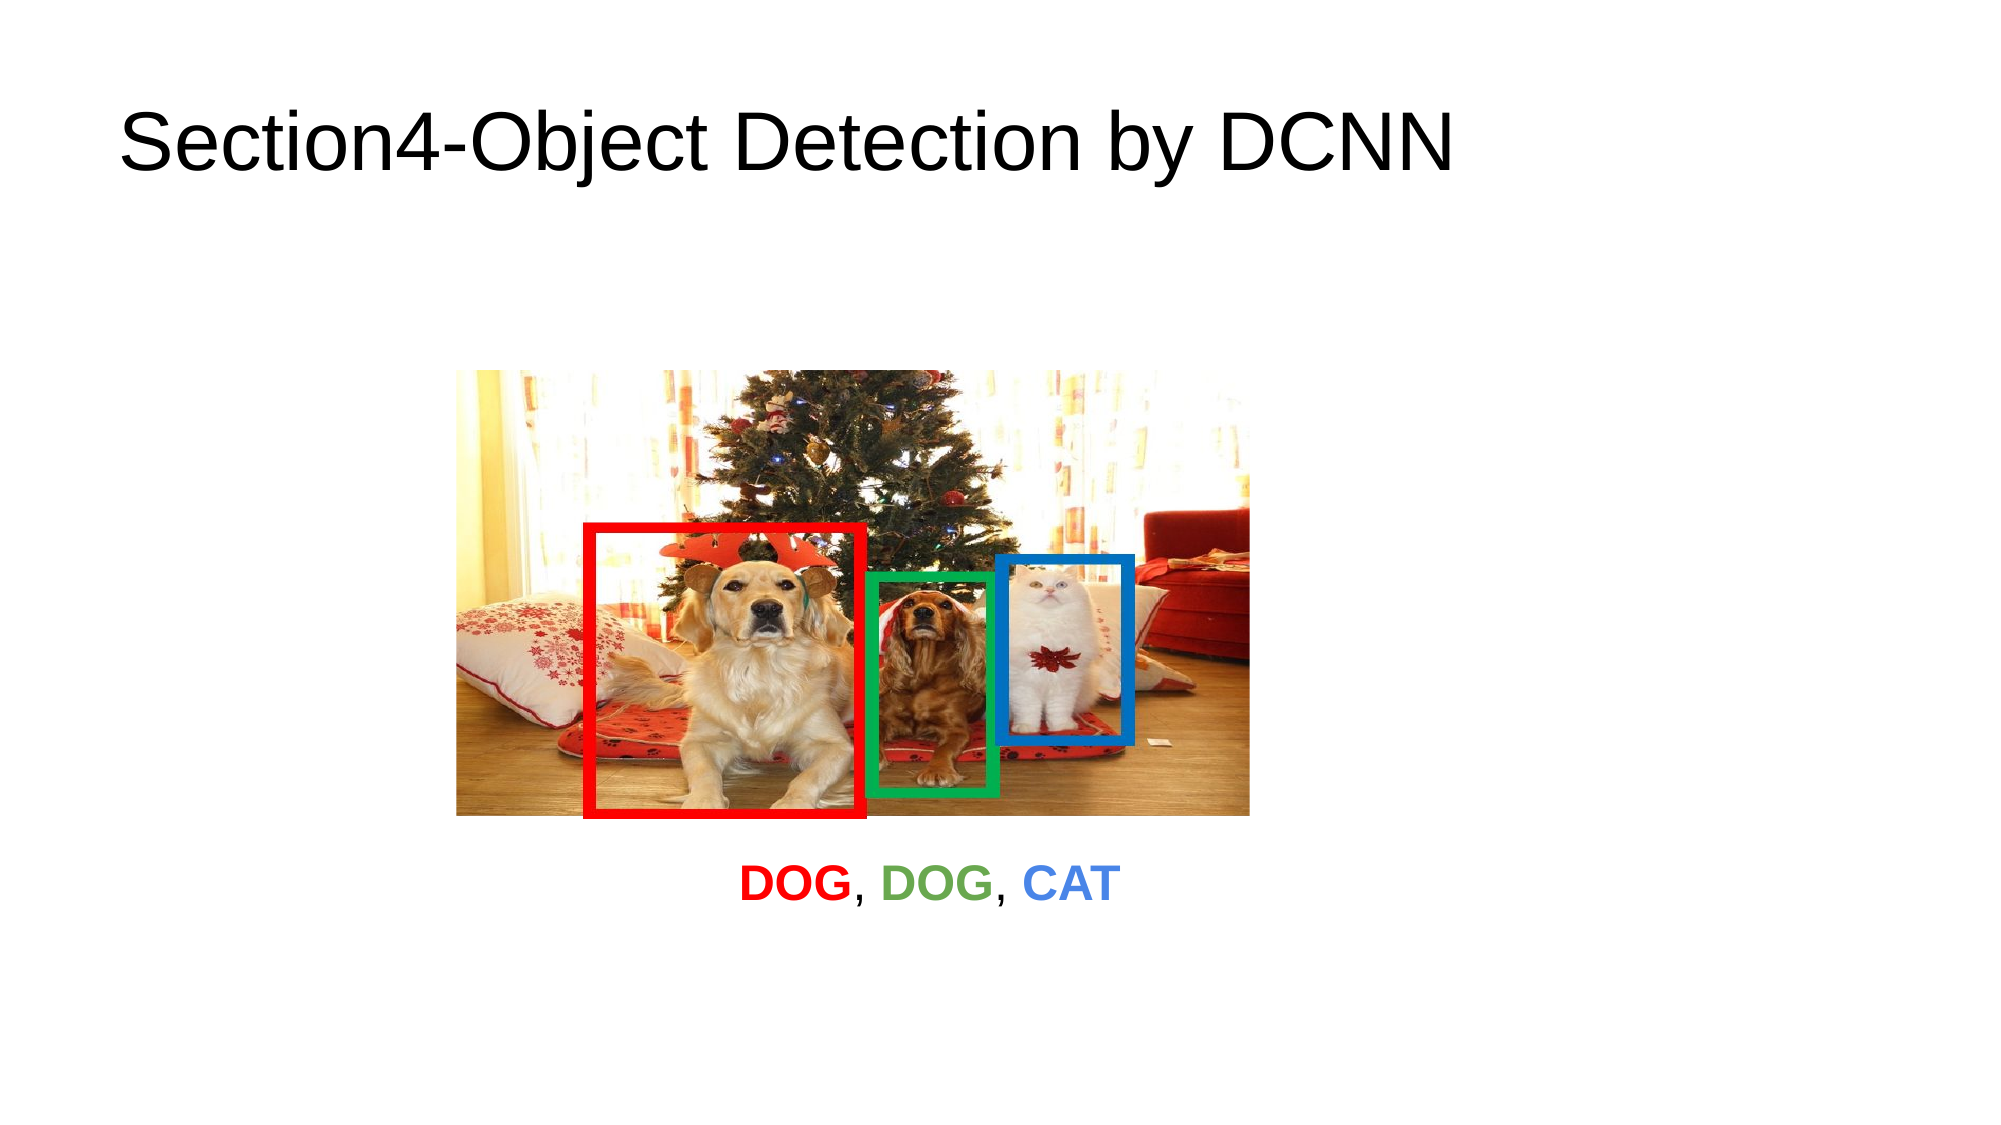

Section4-Object Detection by DCNN

DOG, DOG, CAT